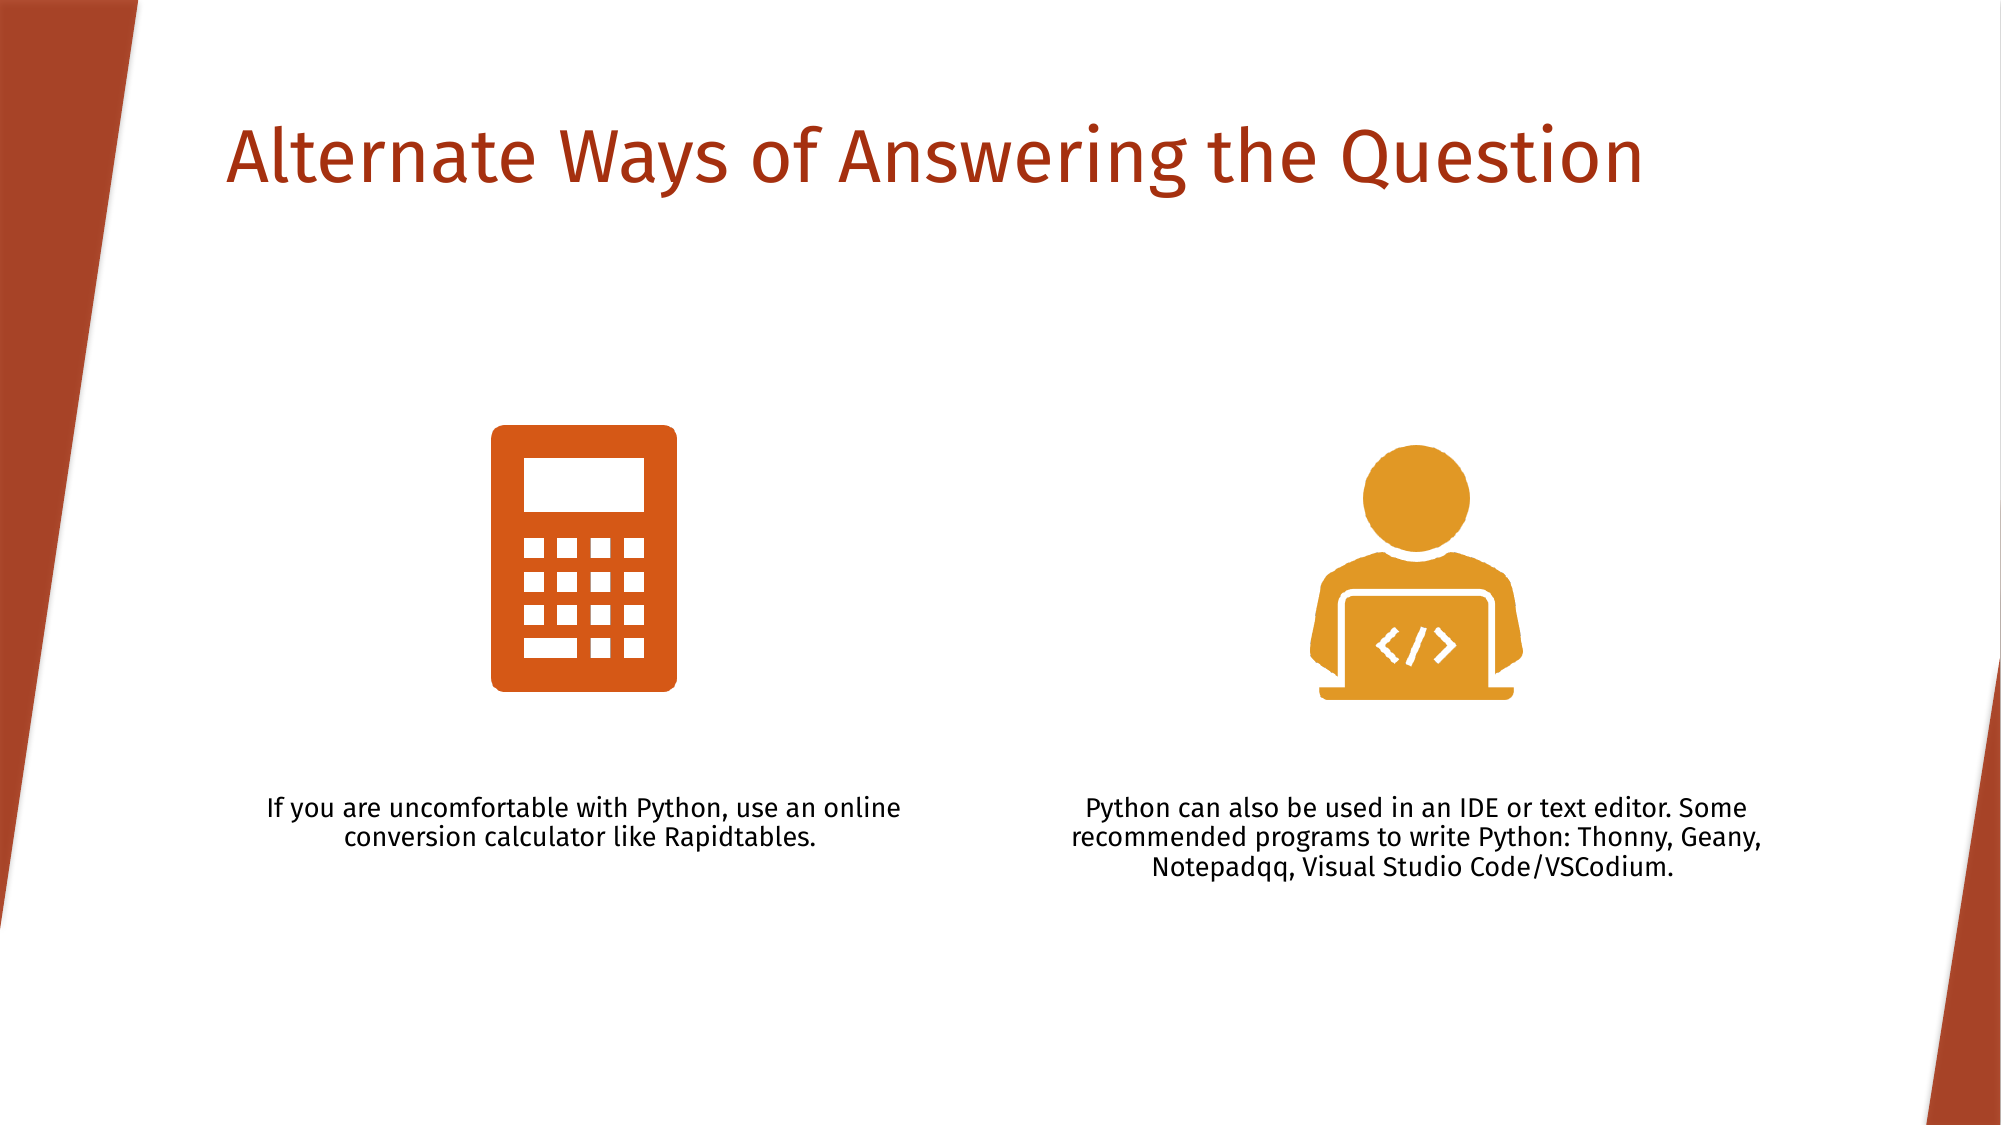

# Alternate Ways of Answering the Question
If you are uncomfortable with Python, use an online conversion calculator like Rapidtables.
Python can also be used in an IDE or text editor. Some recommended programs to write Python: Thonny, Geany, Notepadqq, Visual Studio Code/VSCodium.